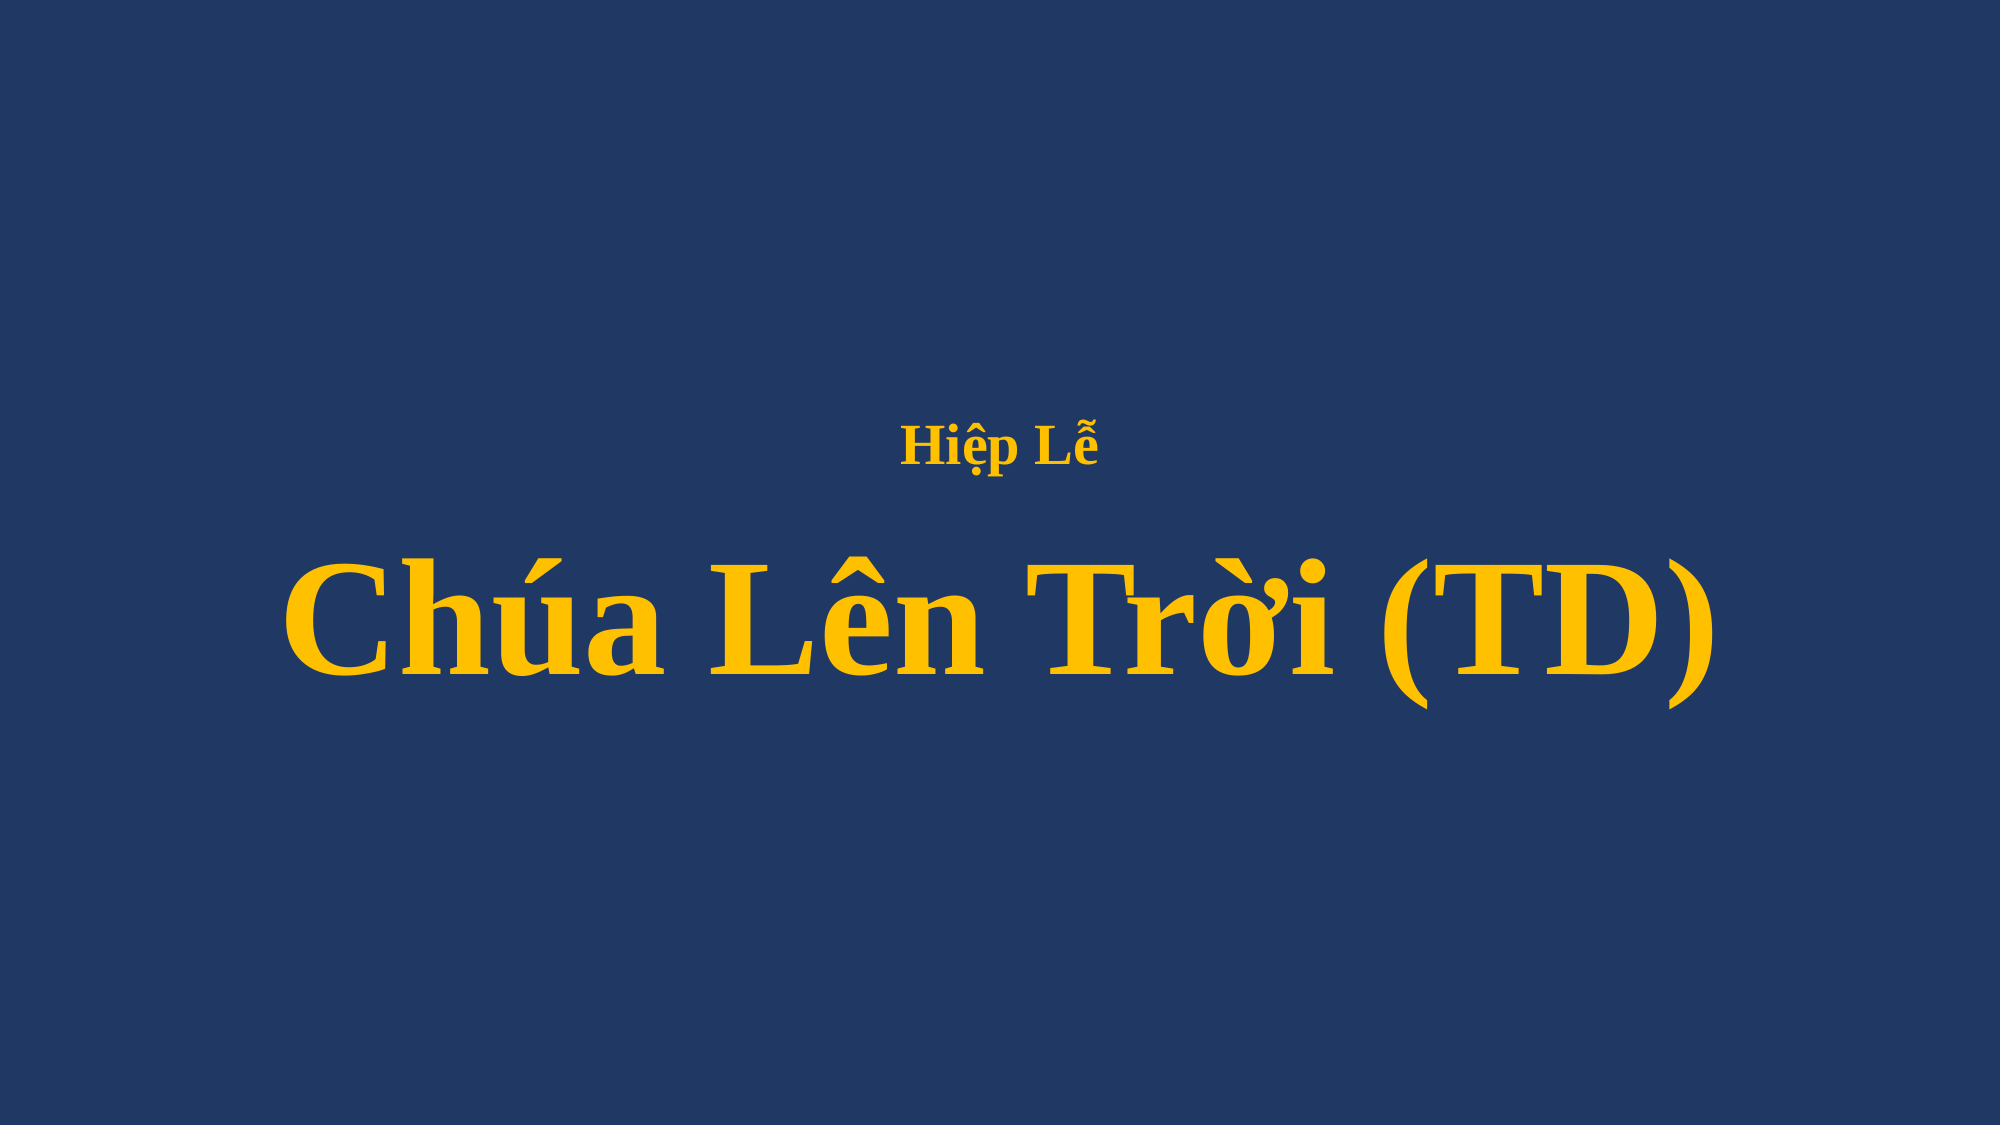

# Hiệp Lễ Chúa Lên Trời (TD)